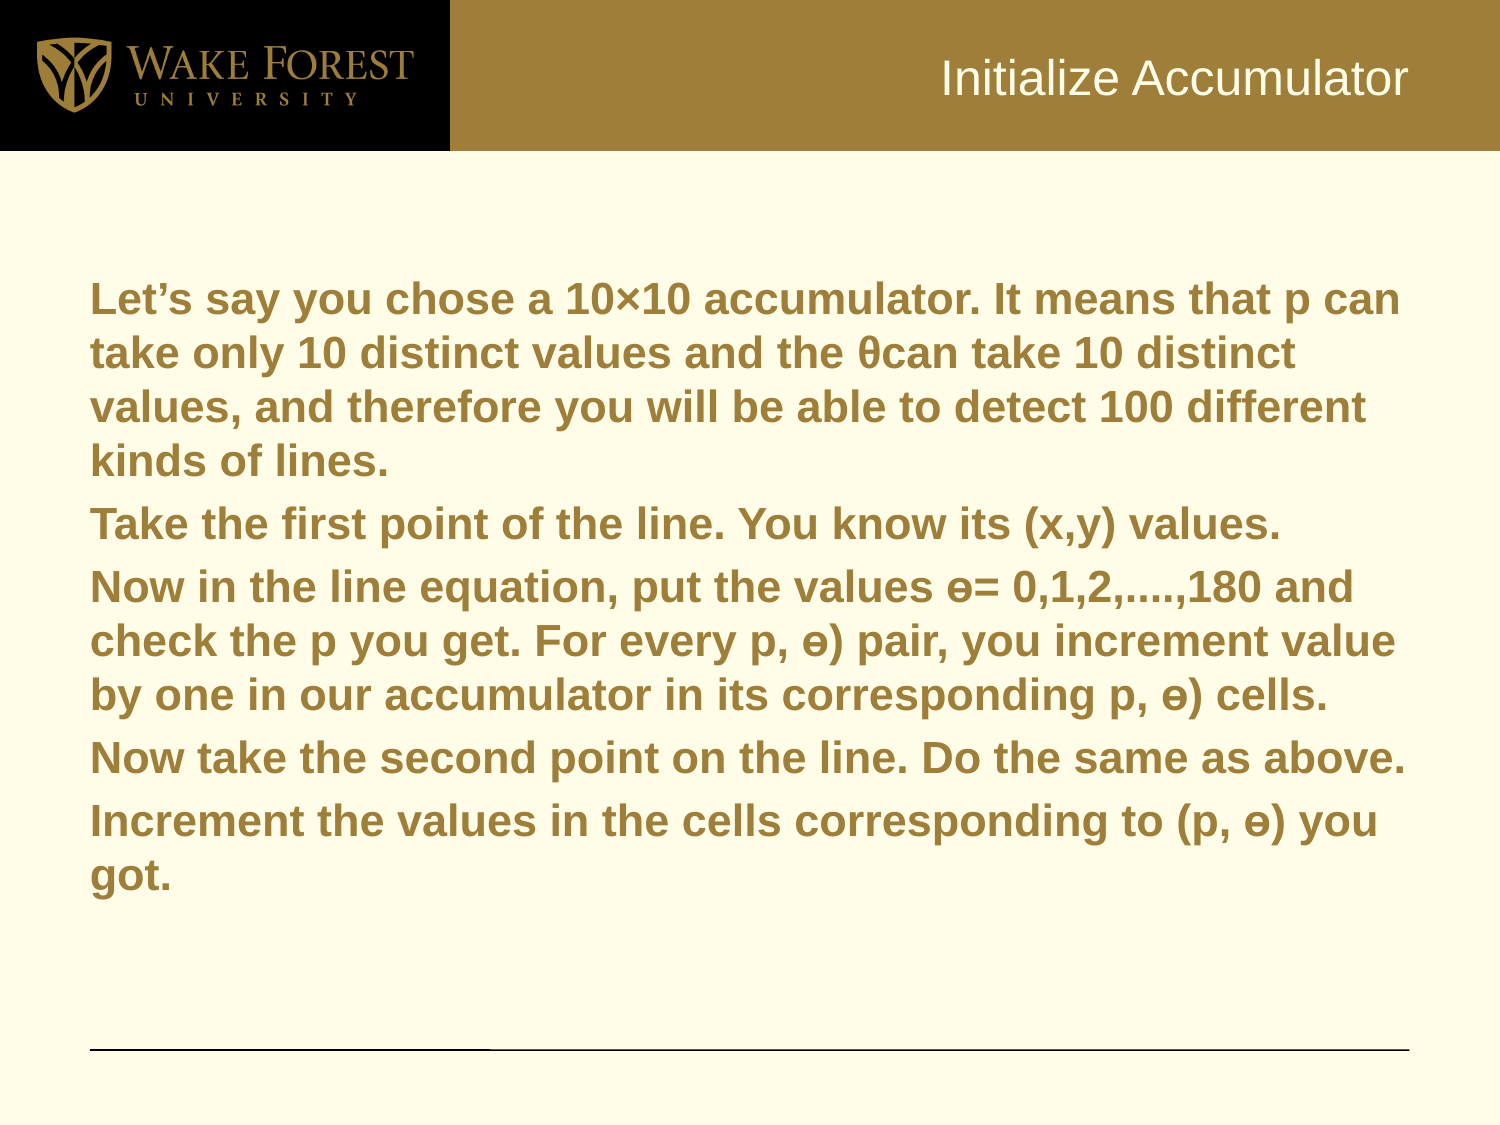

# Initialize Accumulator
Let’s say you chose a 10×10 accumulator. It means that p can take only 10 distinct values and the θcan take 10 distinct values, and therefore you will be able to detect 100 different kinds of lines.
Take the first point of the line. You know its (x,y) values.
Now in the line equation, put the values ɵ= 0,1,2,....,180 and check the p you get. For every p, ɵ) pair, you increment value by one in our accumulator in its corresponding p, ɵ) cells.
Now take the second point on the line. Do the same as above.
Increment the values in the cells corresponding to (p, ɵ) you got.